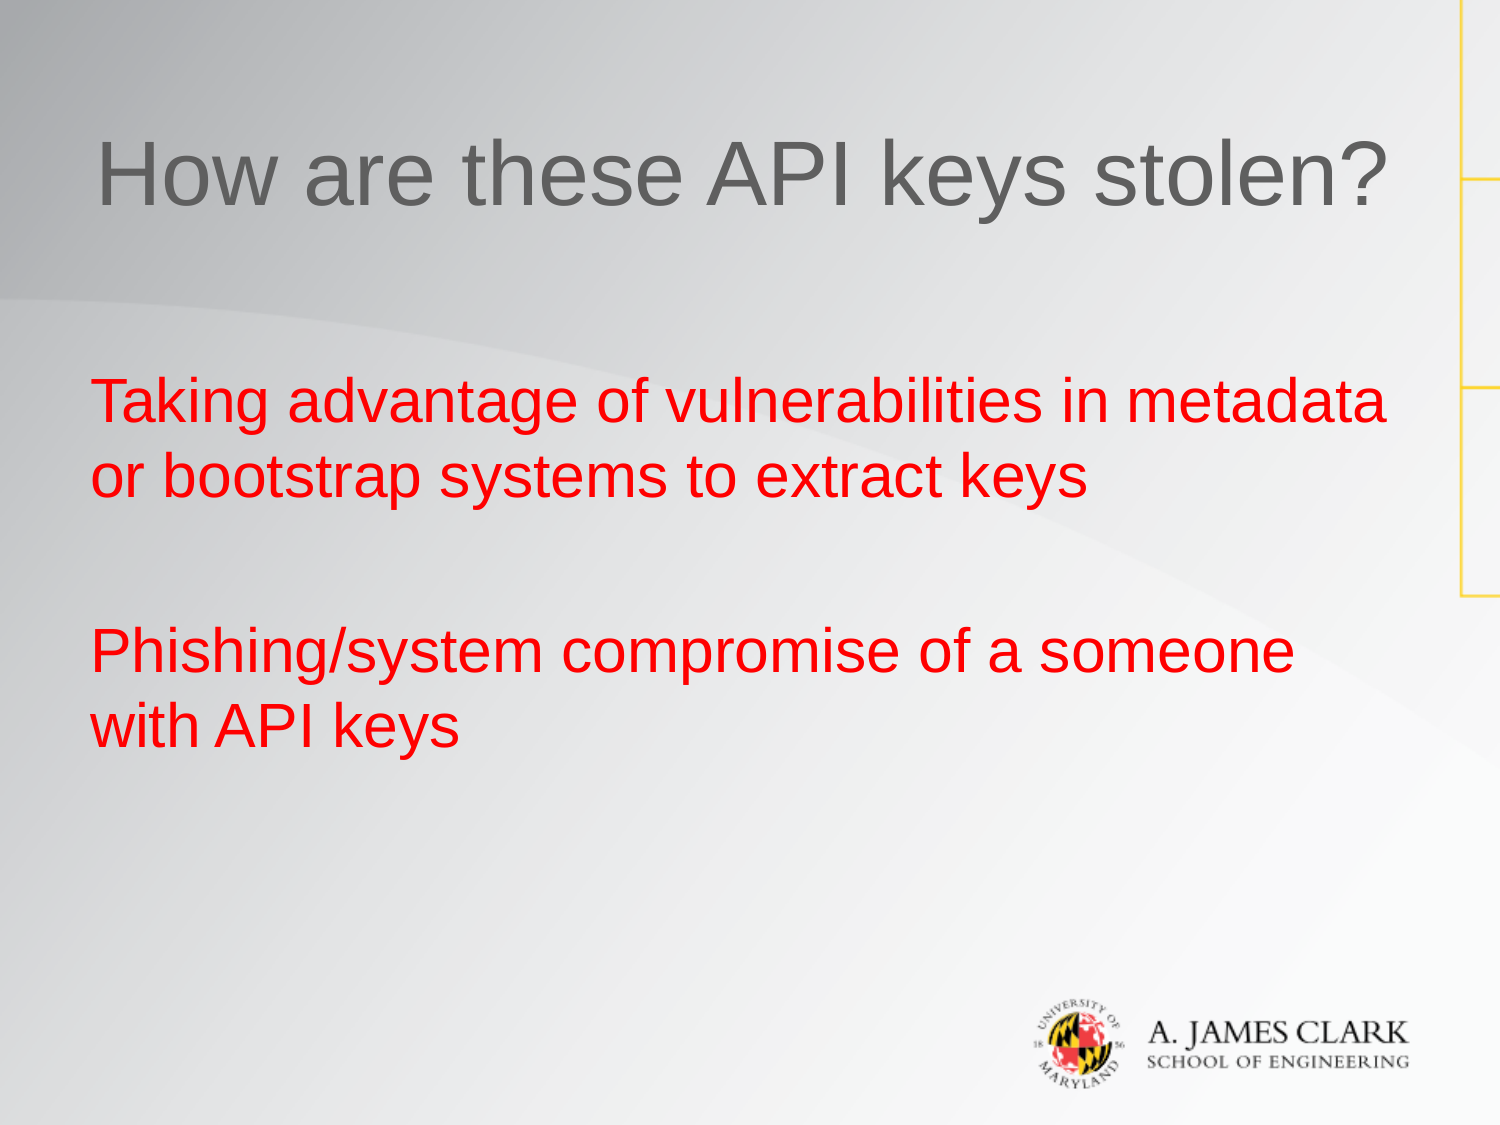

# How are these API keys stolen?
Taking advantage of vulnerabilities in metadata or bootstrap systems to extract keys

Phishing/system compromise of a someone with API keys